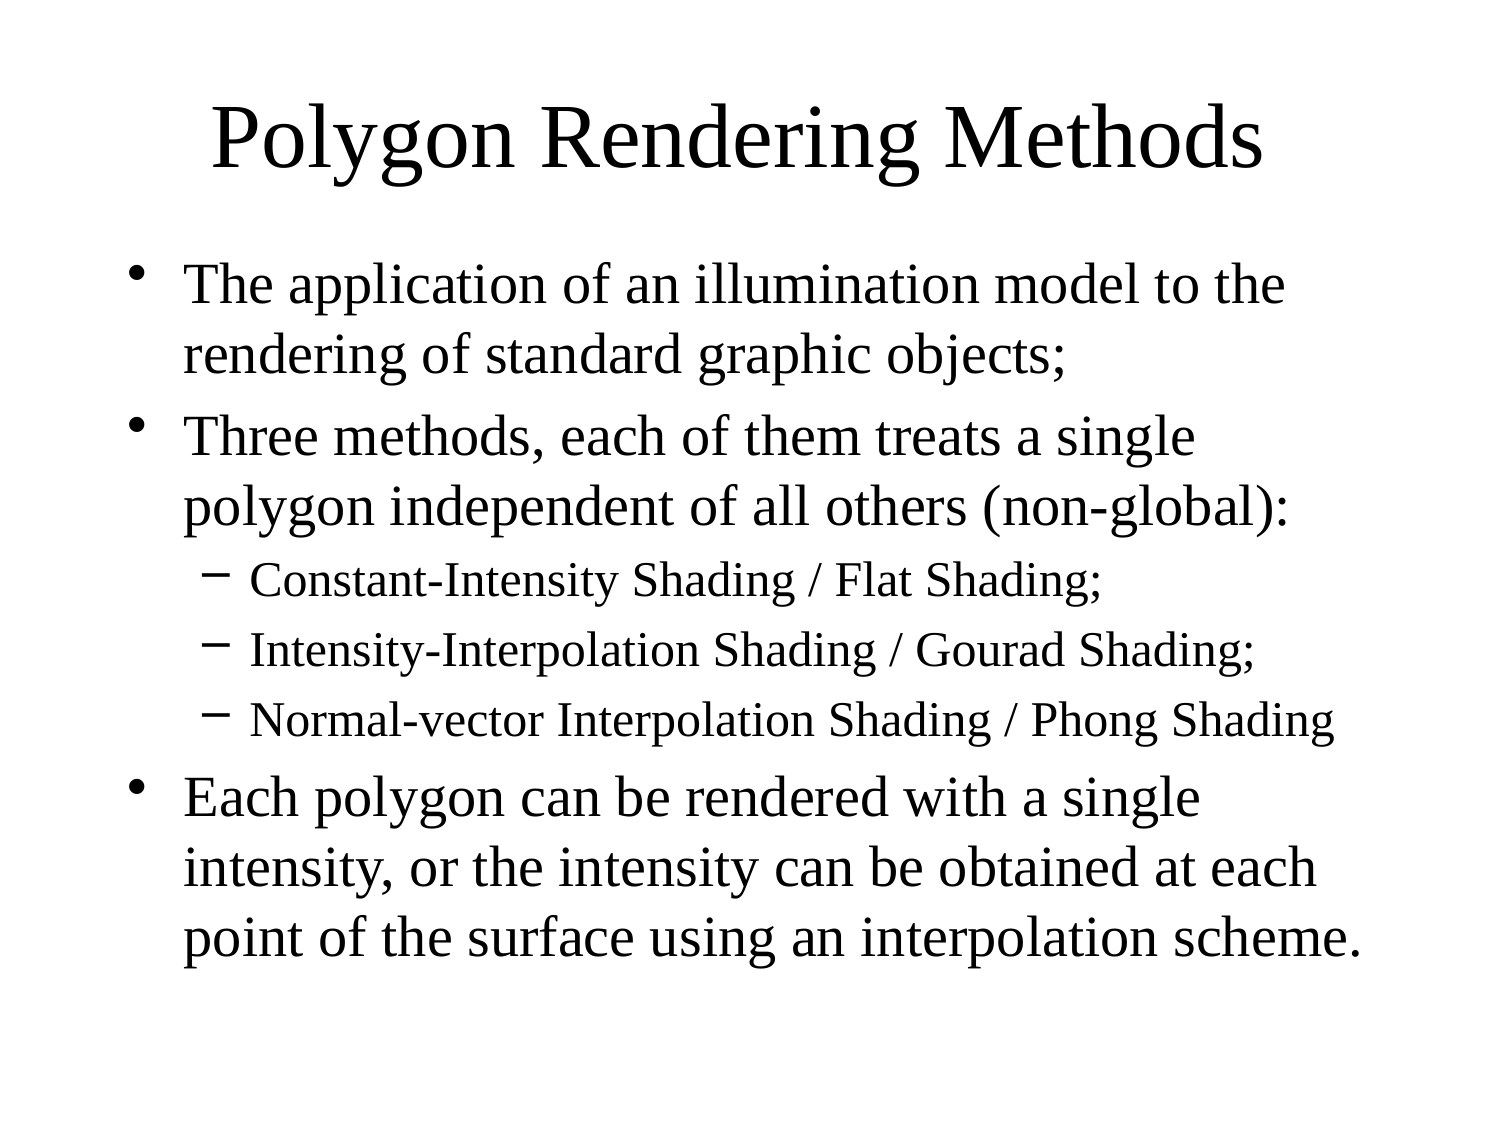

# Polygon Rendering Methods
The application of an illumination model to the rendering of standard graphic objects;
Three methods, each of them treats a single polygon independent of all others (non-global):
Constant-Intensity Shading / Flat Shading;
Intensity-Interpolation Shading / Gourad Shading;
Normal-vector Interpolation Shading / Phong Shading
Each polygon can be rendered with a single intensity, or the intensity can be obtained at each point of the surface using an interpolation scheme.